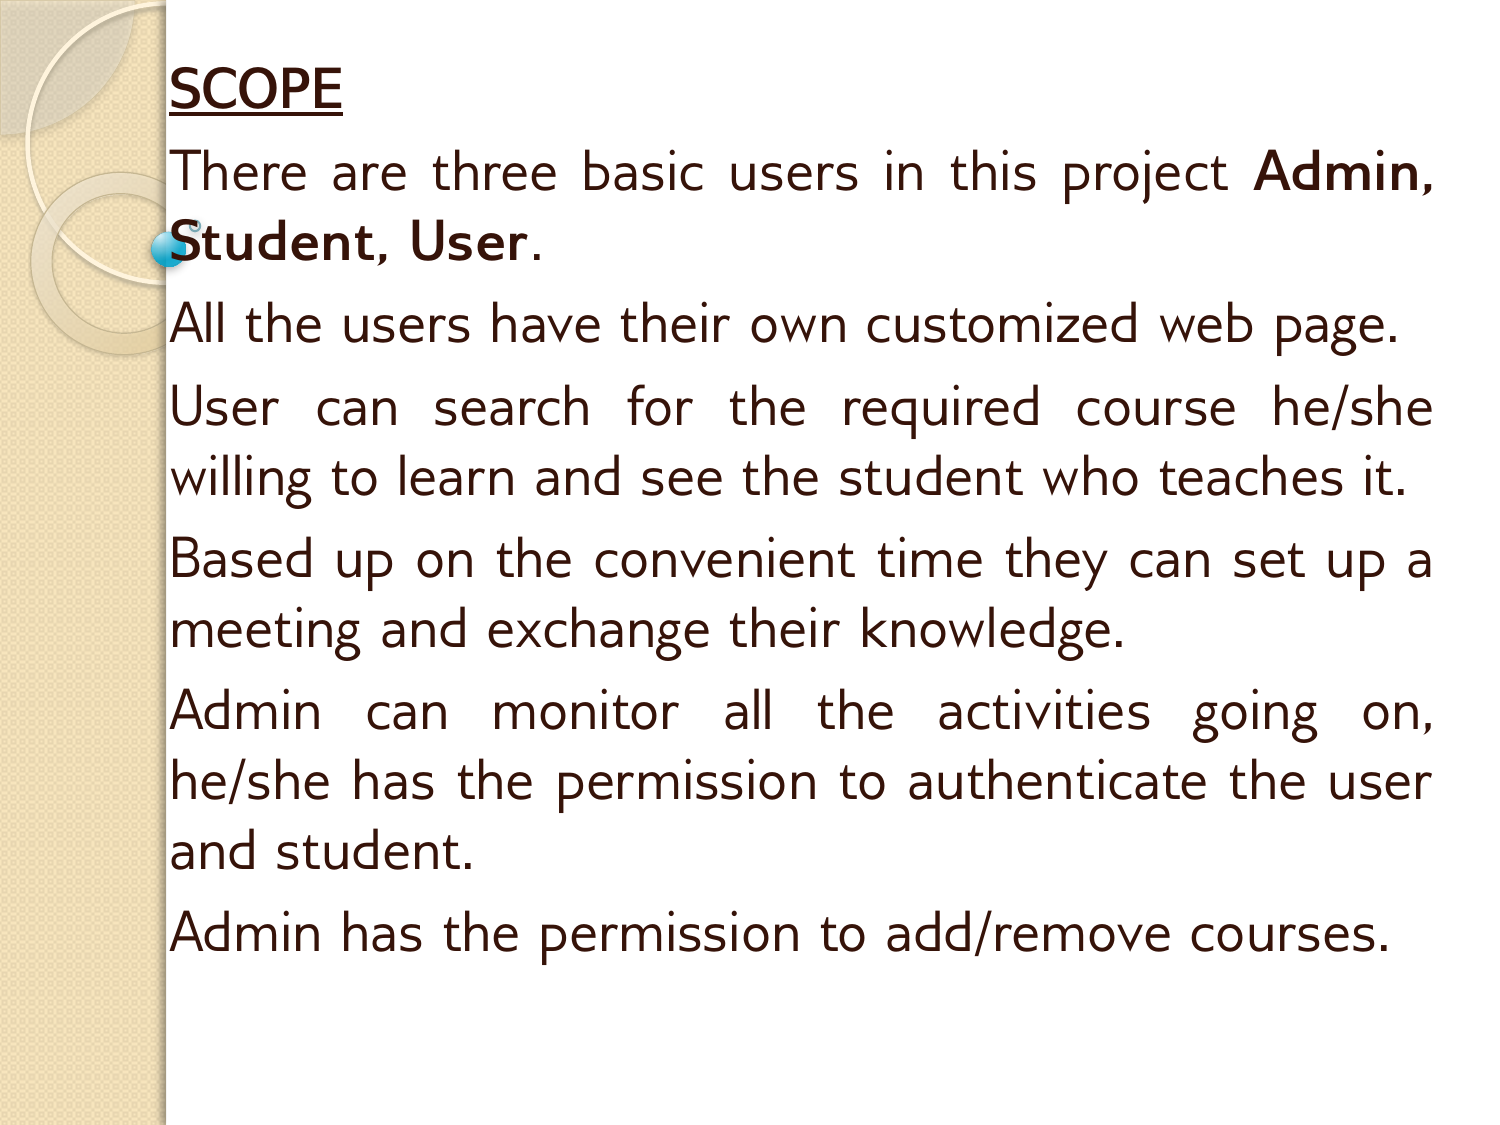

SCOPE
There are three basic users in this project Admin, Student, User.
All the users have their own customized web page.
User can search for the required course he/she willing to learn and see the student who teaches it.
Based up on the convenient time they can set up a meeting and exchange their knowledge.
Admin can monitor all the activities going on, he/she has the permission to authenticate the user and student.
Admin has the permission to add/remove courses.